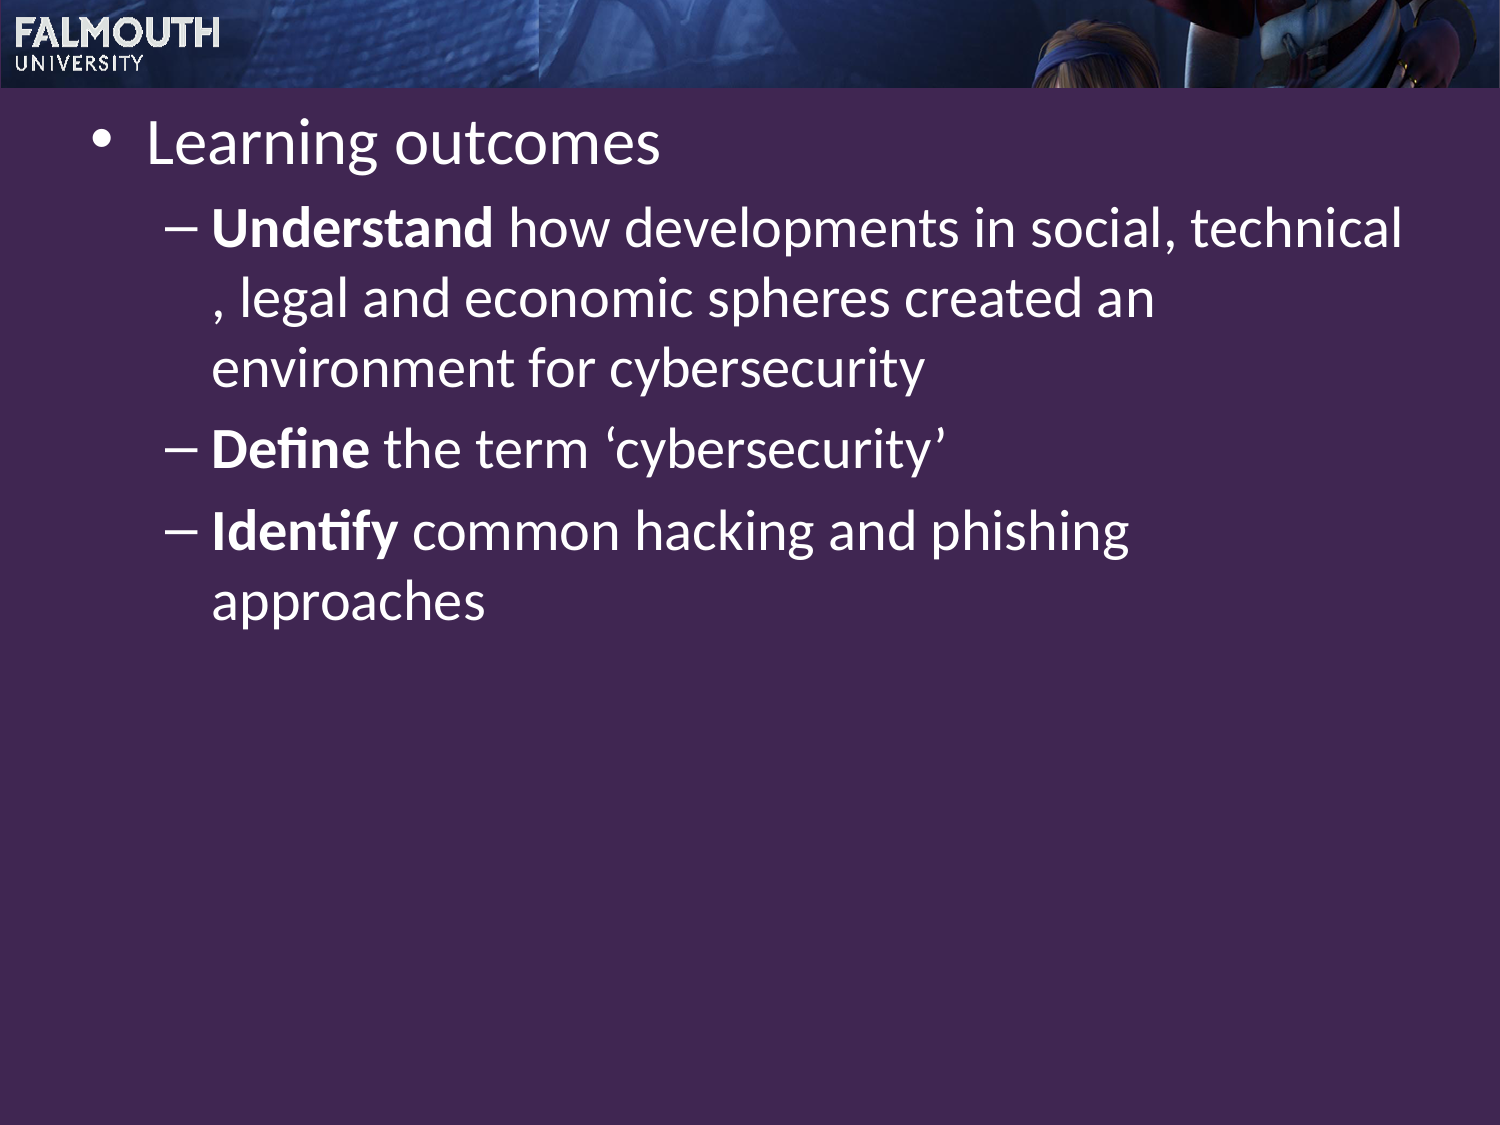

Learning outcomes
Understand how developments in social, technical , legal and economic spheres created an environment for cybersecurity
Define the term ‘cybersecurity’
Identify common hacking and phishing approaches